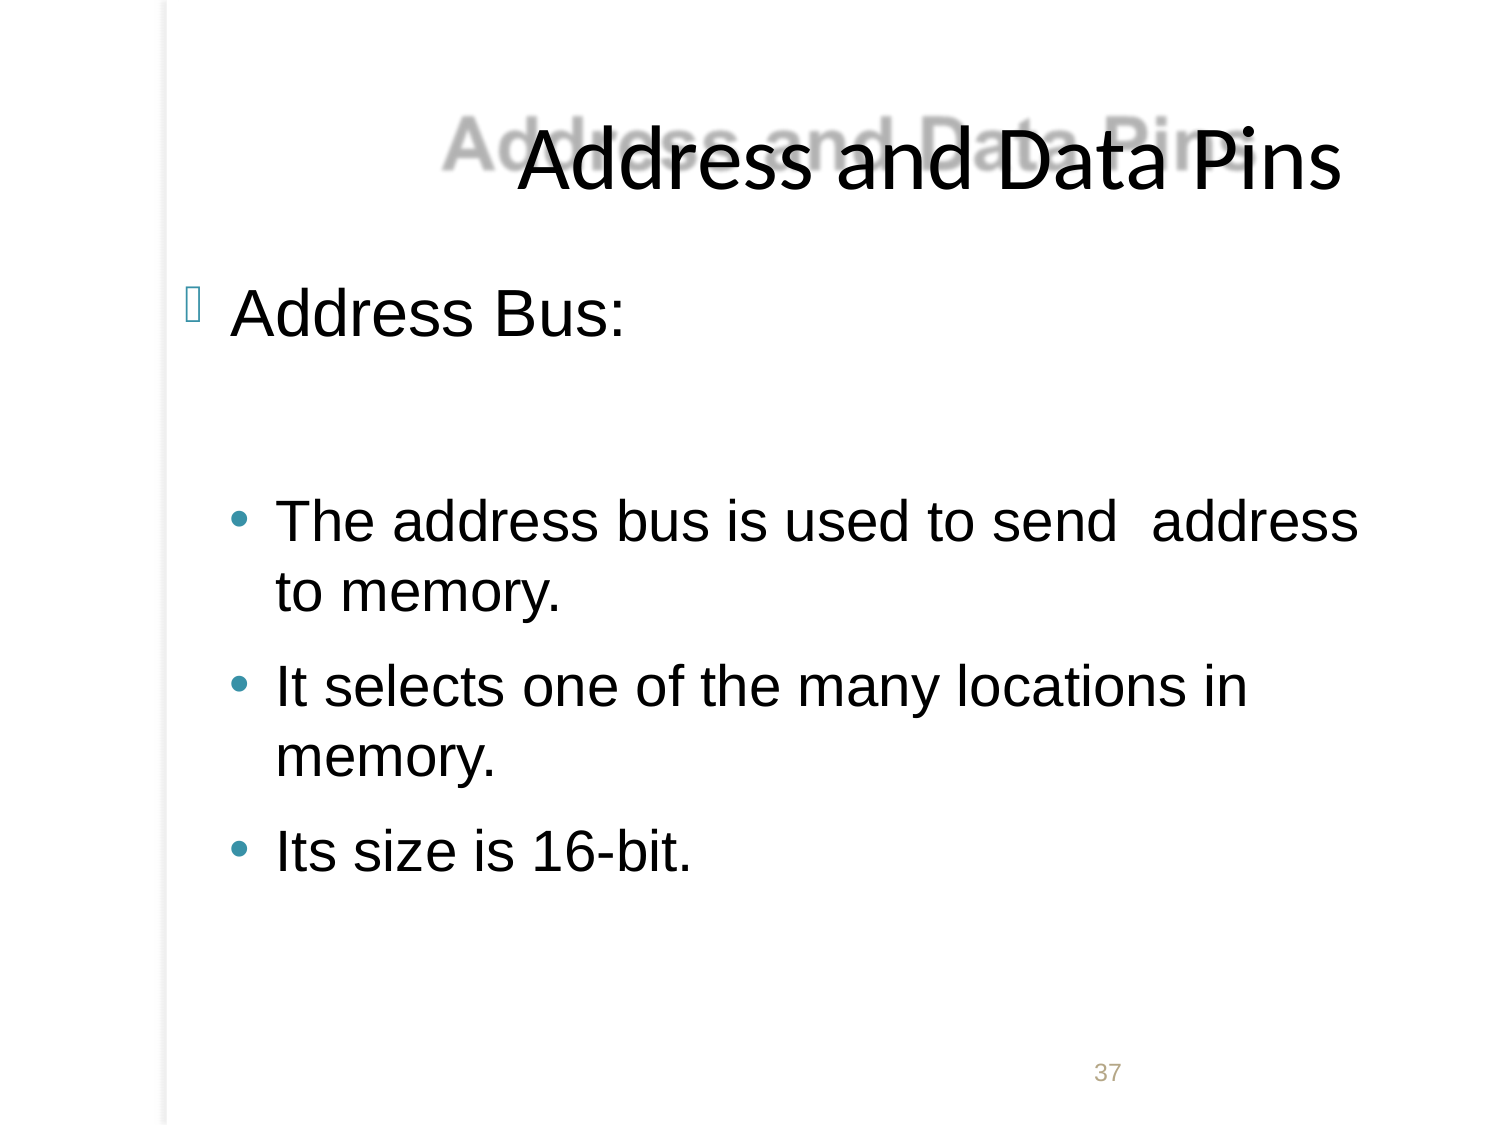

# Address and Data Pins

Address Bus:

The address bus is used to send  address to memory.
It selects one of the many locations in  memory.
Its size is 16-bit.

37